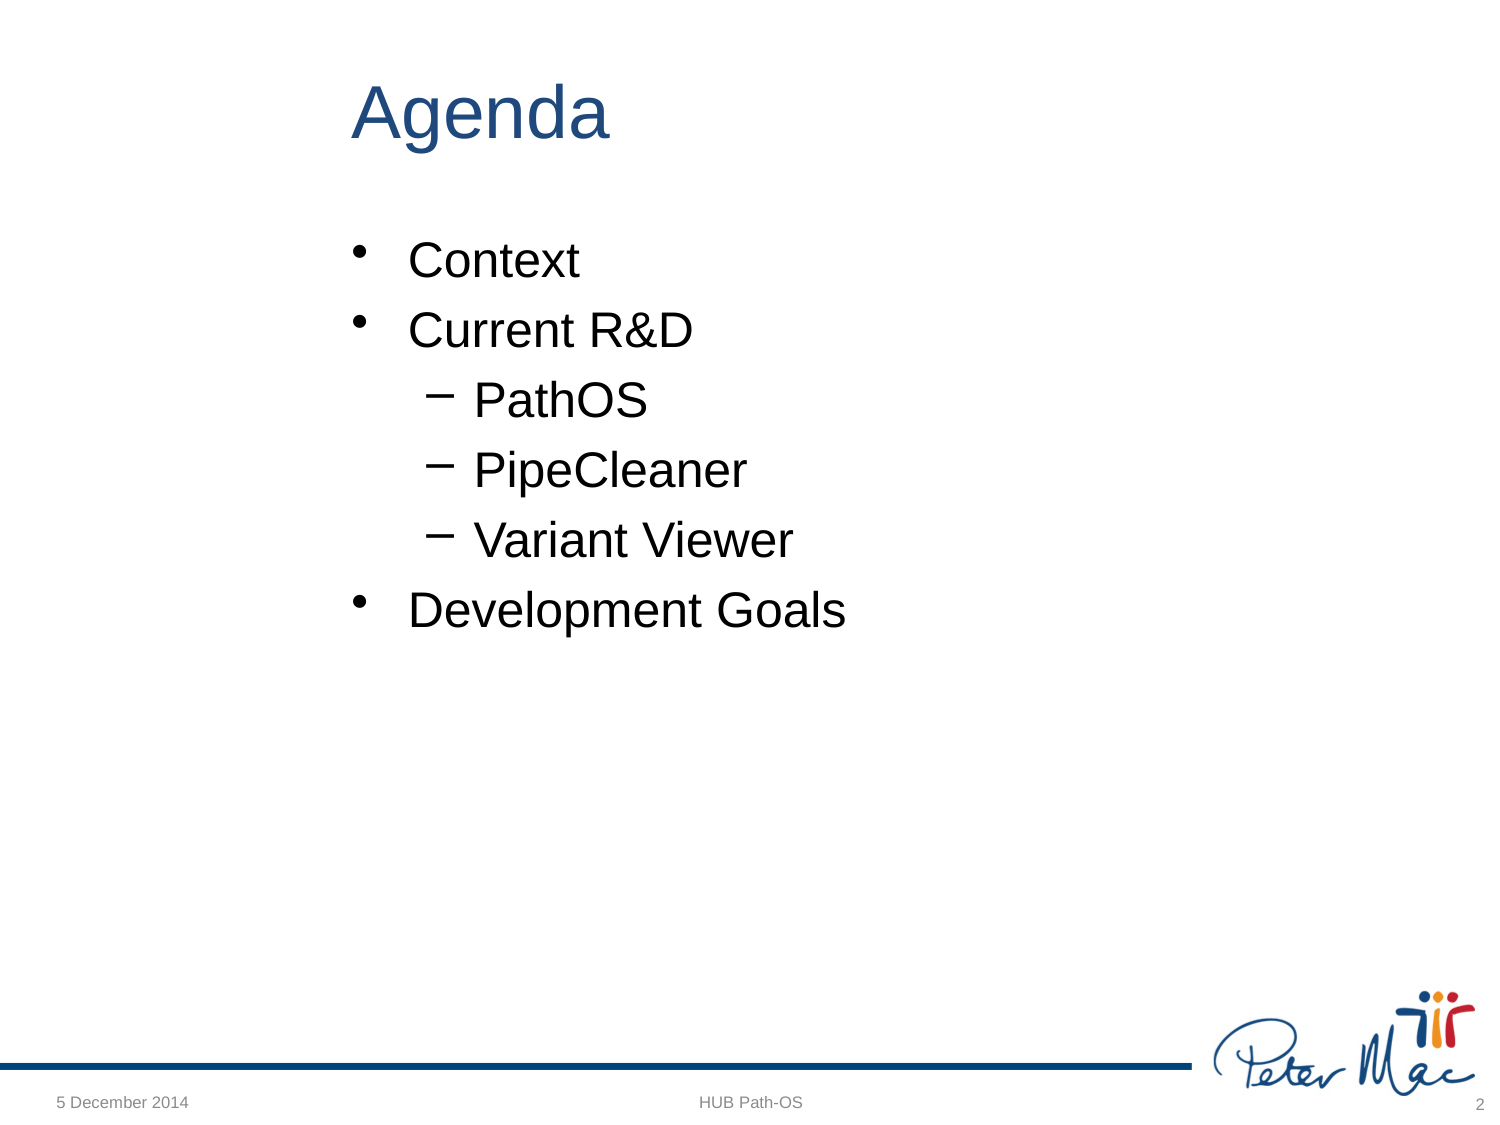

# Agenda
Context
Current R&D
PathOS
PipeCleaner
Variant Viewer
Development Goals

5 December 2014
HUB Path-OS
2